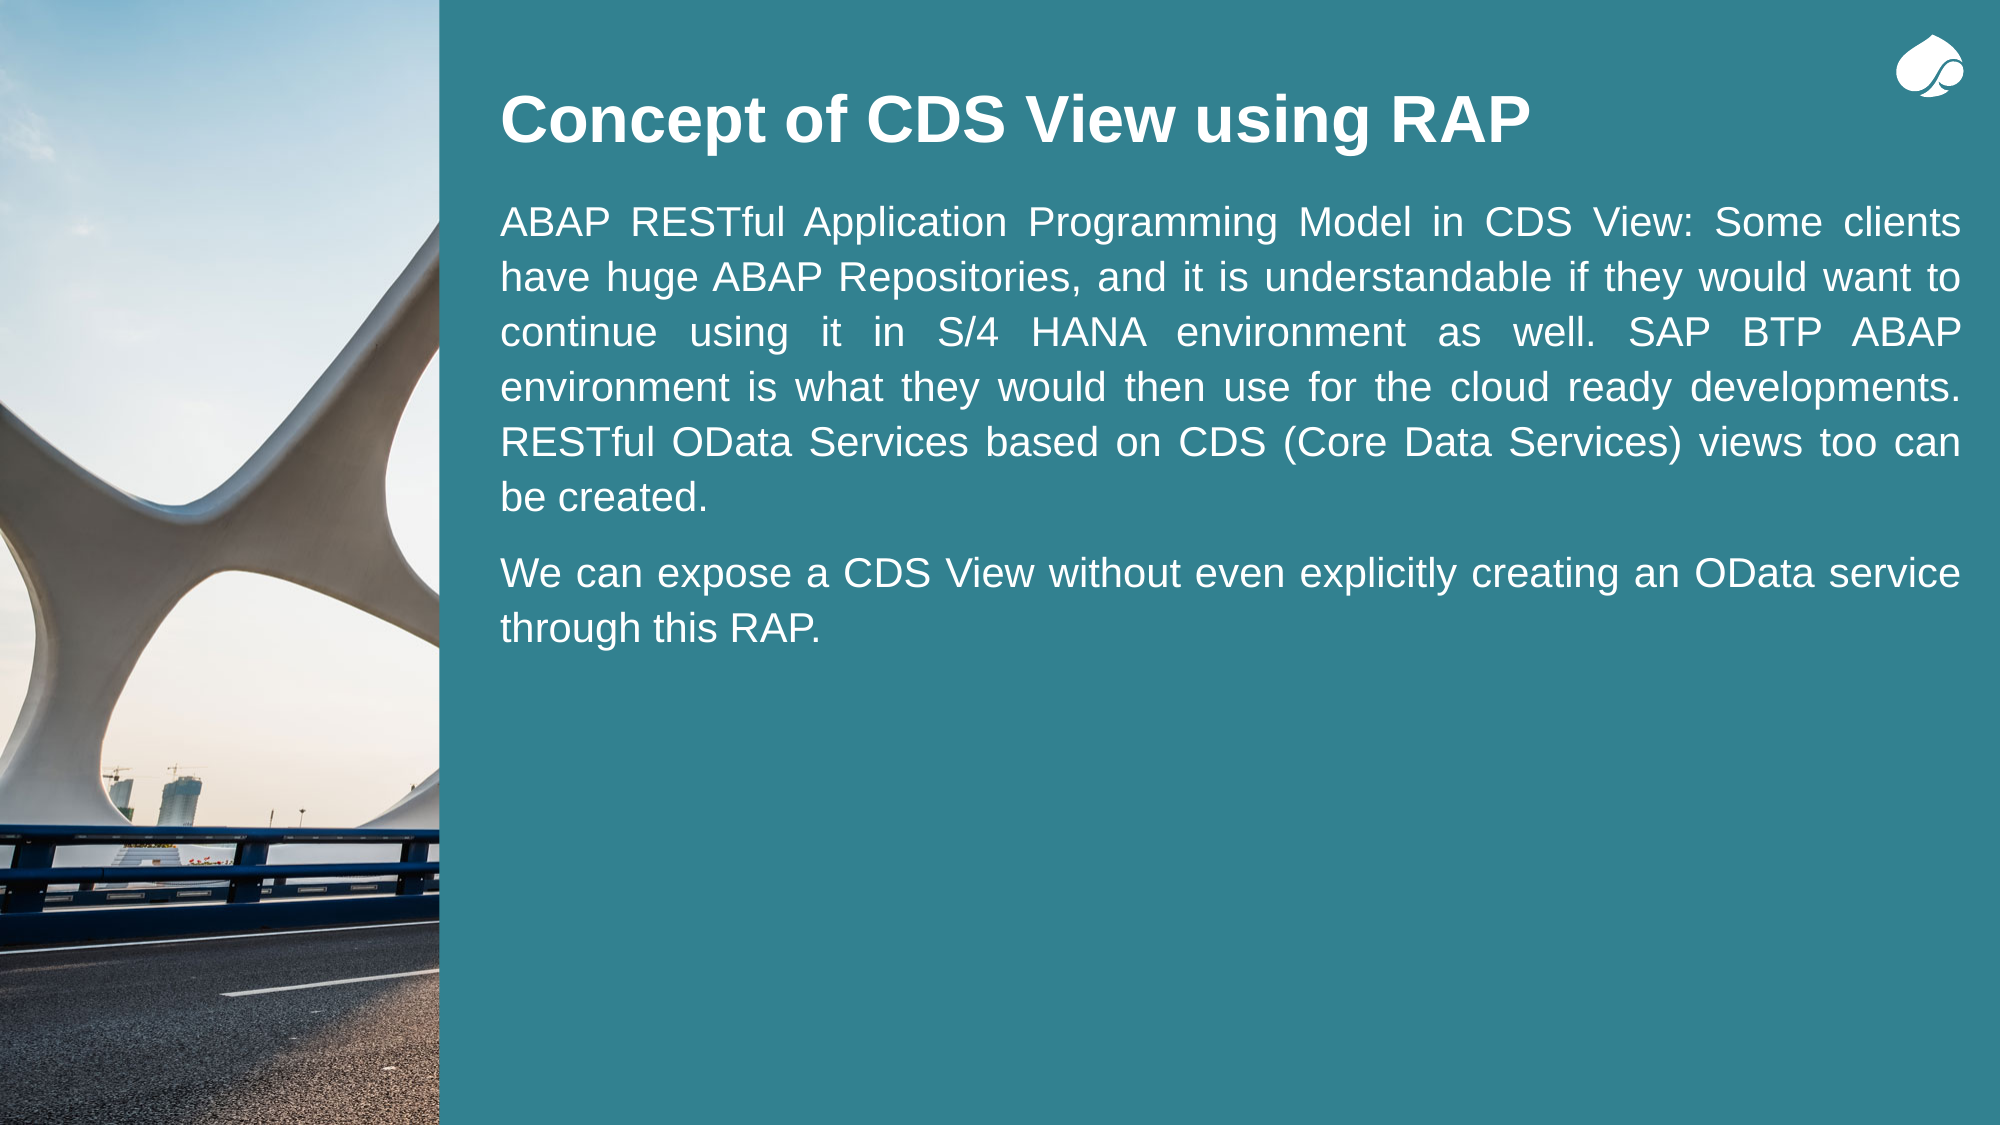

# Concept of CDS View using RAP
ABAP RESTful Application Programming Model in CDS View: Some clients have huge ABAP Repositories, and it is understandable if they would want to continue using it in S/4 HANA environment as well. SAP BTP ABAP environment is what they would then use for the cloud ready developments. RESTful OData Services based on CDS (Core Data Services) views too can be created.
We can expose a CDS View without even explicitly creating an OData service through this RAP.